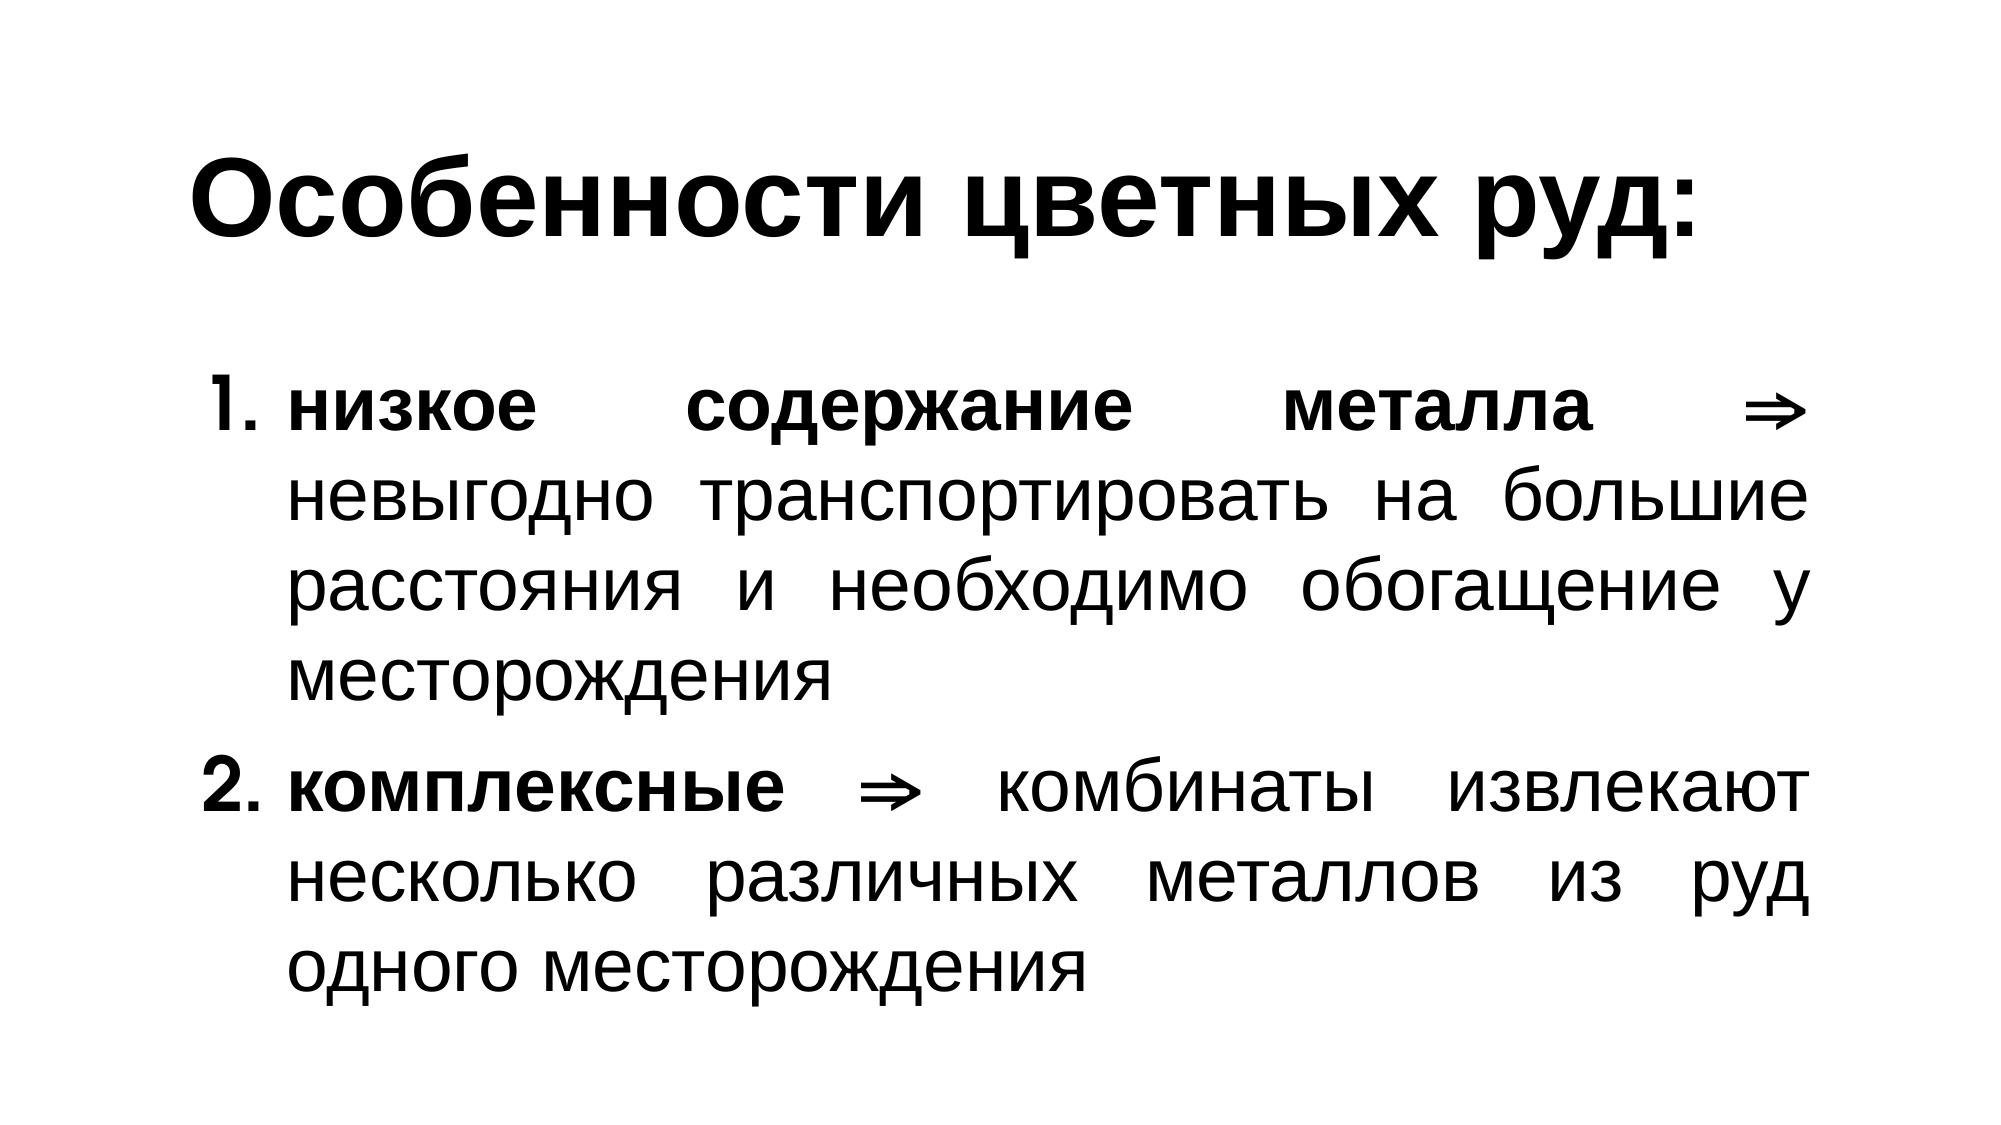

# Особенности цветных руд:
низкое содержание металла ⇒ невыгодно транспортировать на большие расстояния и необходимо обогащение у месторождения
комплексные ⇒ комбинаты извлекают несколько различных металлов из руд одного месторождения